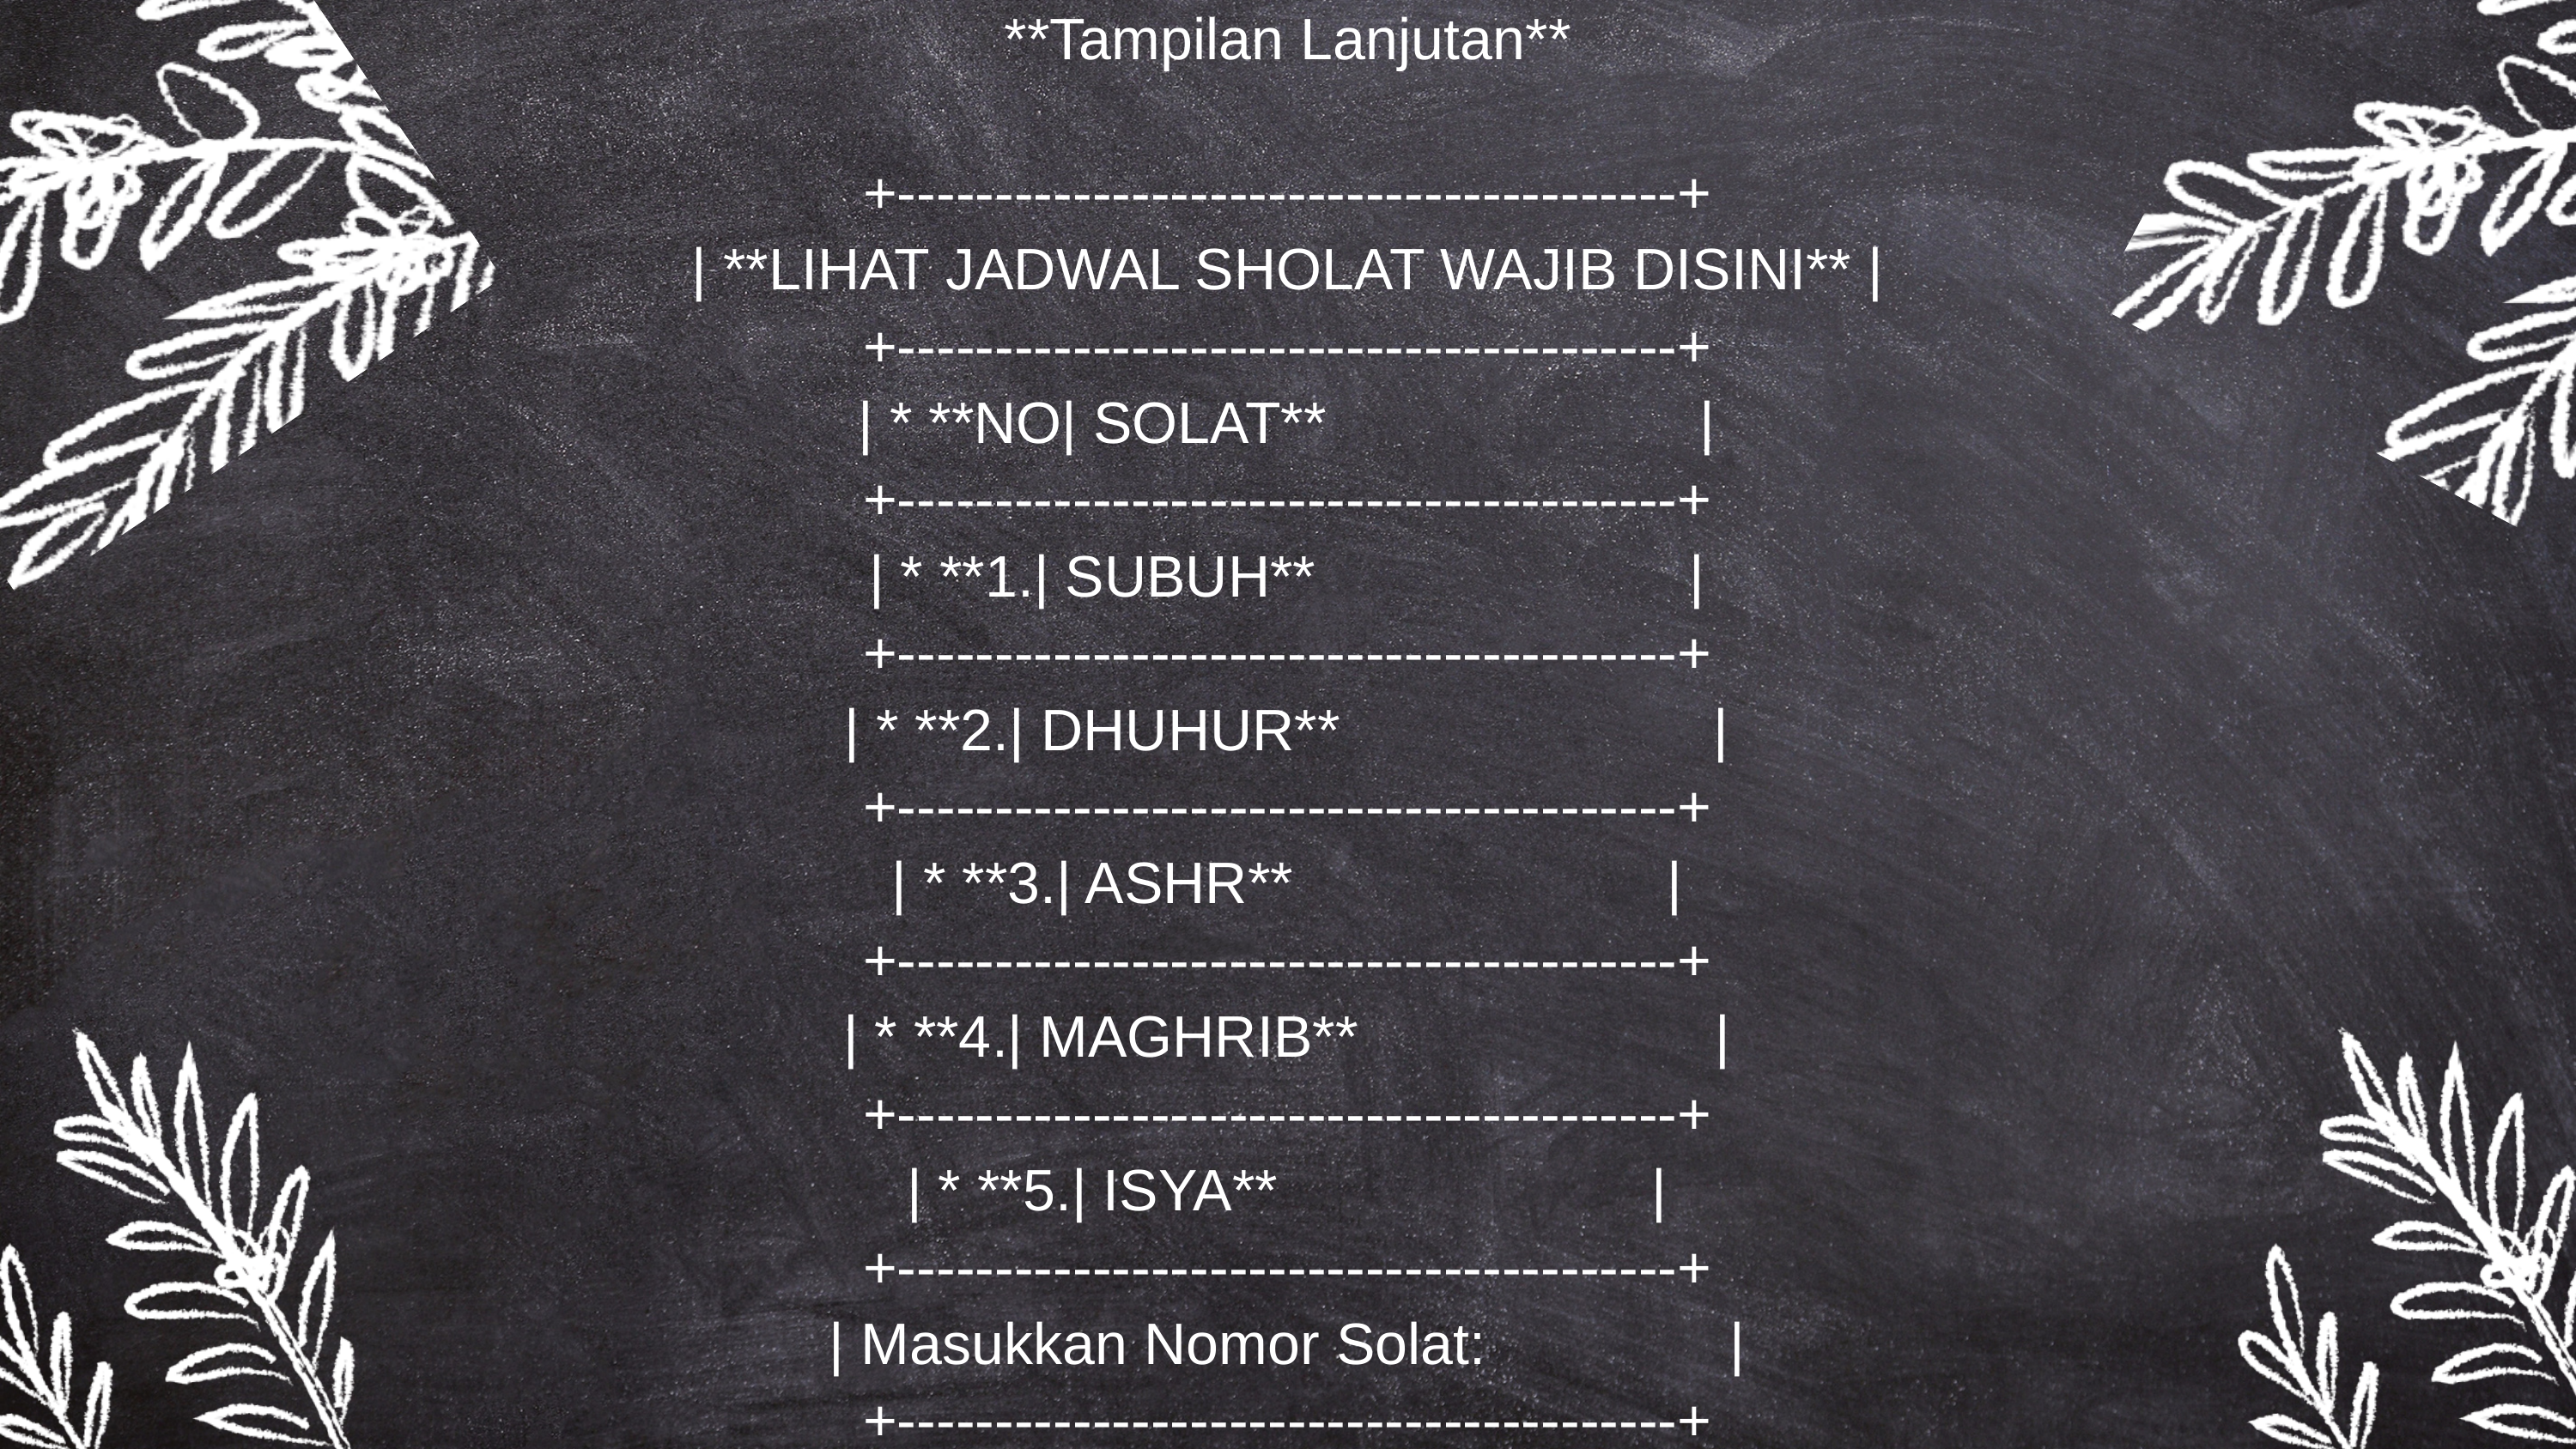

**Tampilan Lanjutan**

+----------------------------------------+
| **LIHAT JADWAL SHOLAT WAJIB DISINI** |
+----------------------------------------+
| * **NO| SOLAT**                       |
+----------------------------------------+
| * **1.| SUBUH**                       |
+----------------------------------------+
| * **2.| DHUHUR**                       |
+----------------------------------------+
| * **3.| ASHR**                       |
+----------------------------------------+
| * **4.| MAGHRIB**                      |
+----------------------------------------+
| * **5.| ISYA**                       |
+----------------------------------------+
| Masukkan Nomor Solat:               |
+----------------------------------------+